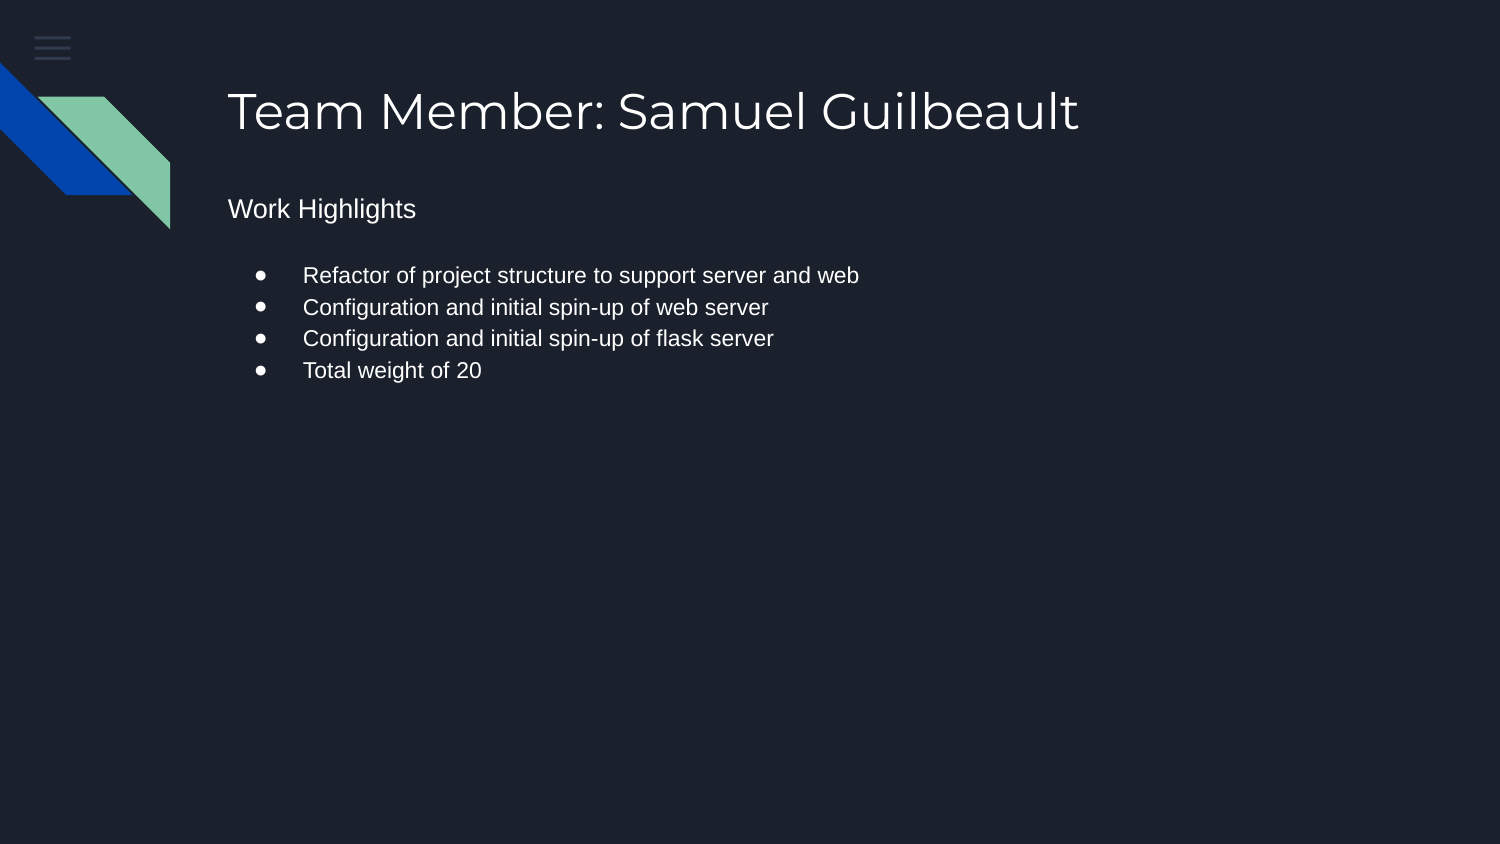

# Team Member: Samuel Guilbeault
Work Highlights
Refactor of project structure to support server and web
Configuration and initial spin-up of web server
Configuration and initial spin-up of flask server
Total weight of 20